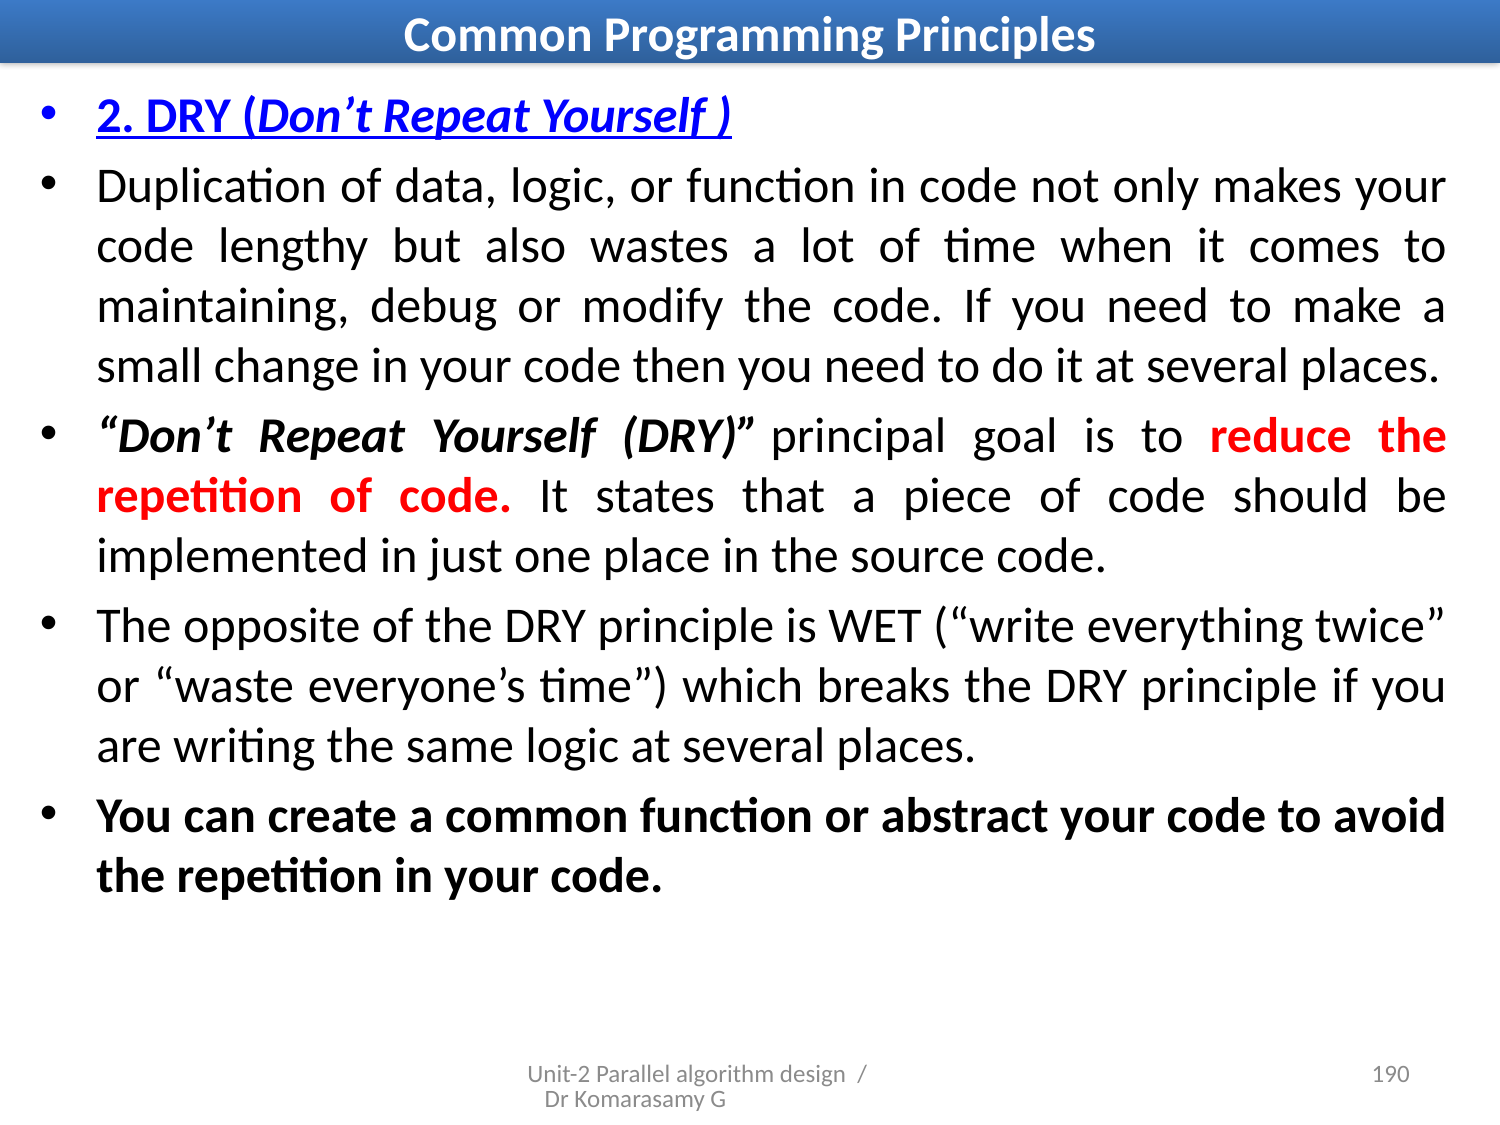

# Common Programming Principles
2. DRY (Don’t Repeat Yourself )
Duplication of data, logic, or function in code not only makes your code lengthy but also wastes a lot of time when it comes to maintaining, debug or modify the code. If you need to make a small change in your code then you need to do it at several places.
“Don’t Repeat Yourself (DRY)” principal goal is to reduce the repetition of code. It states that a piece of code should be implemented in just one place in the source code.
The opposite of the DRY principle is WET (“write everything twice” or “waste everyone’s time”) which breaks the DRY principle if you are writing the same logic at several places.
You can create a common function or abstract your code to avoid the repetition in your code.
Unit-2 Parallel algorithm design  /                     Dr Komarasamy G
190